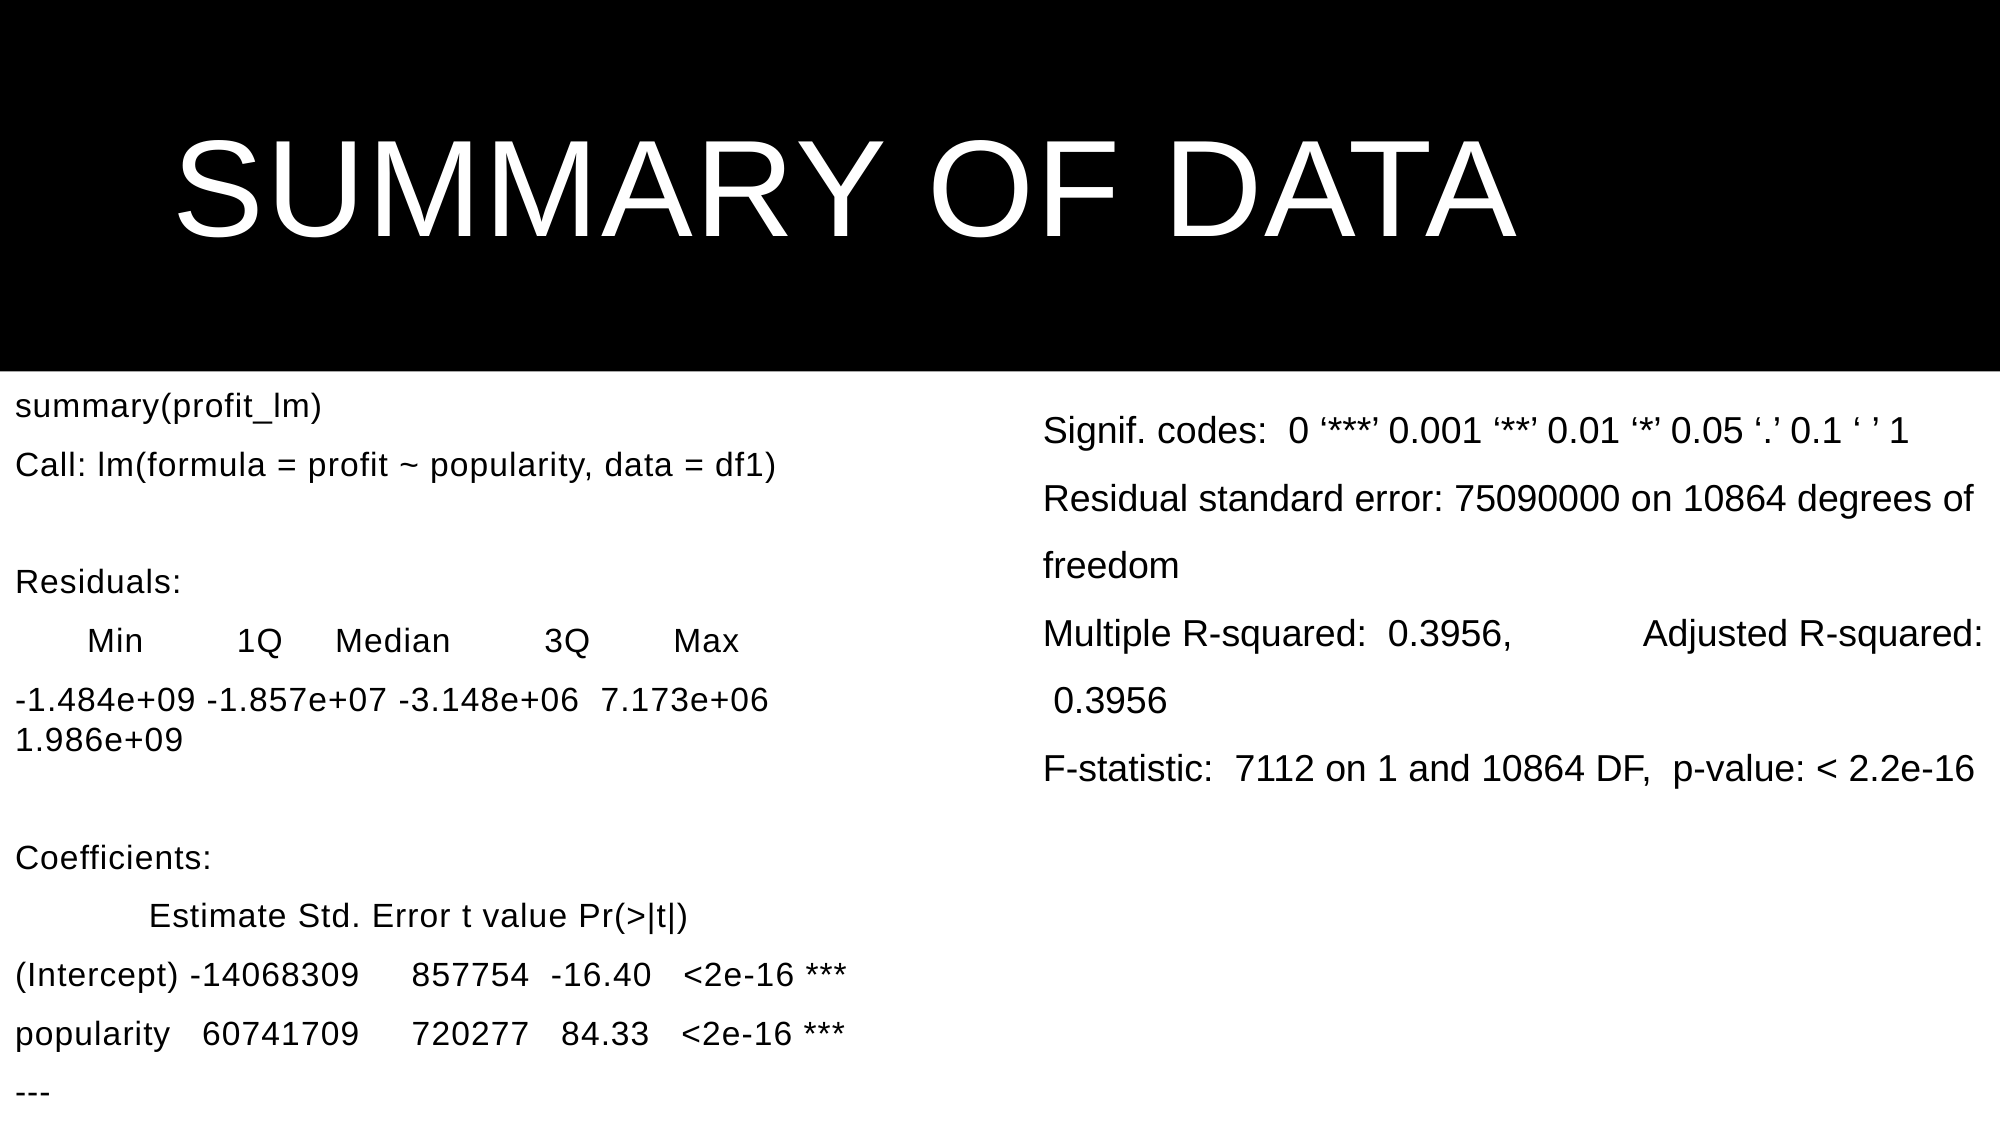

# Summary of data
summary(profit_lm)
Call: lm(formula = profit ~ popularity, data = df1)

Residuals:
       Min         1Q     Median         3Q        Max
-1.484e+09 -1.857e+07 -3.148e+06  7.173e+06  1.986e+09

Coefficients:
             Estimate Std. Error t value Pr(>|t|)
(Intercept) -14068309     857754  -16.40   <2e-16 ***
popularity   60741709     720277   84.33   <2e-16 ***
---

Signif. codes:  0 ‘***’ 0.001 ‘**’ 0.01 ‘*’ 0.05 ‘.’ 0.1 ‘ ’ 1
Residual standard error: 75090000 on 10864 degrees of freedom
Multiple R-squared:  0.3956,	Adjusted R-squared:  0.3956
F-statistic:  7112 on 1 and 10864 DF,  p-value: < 2.2e-16